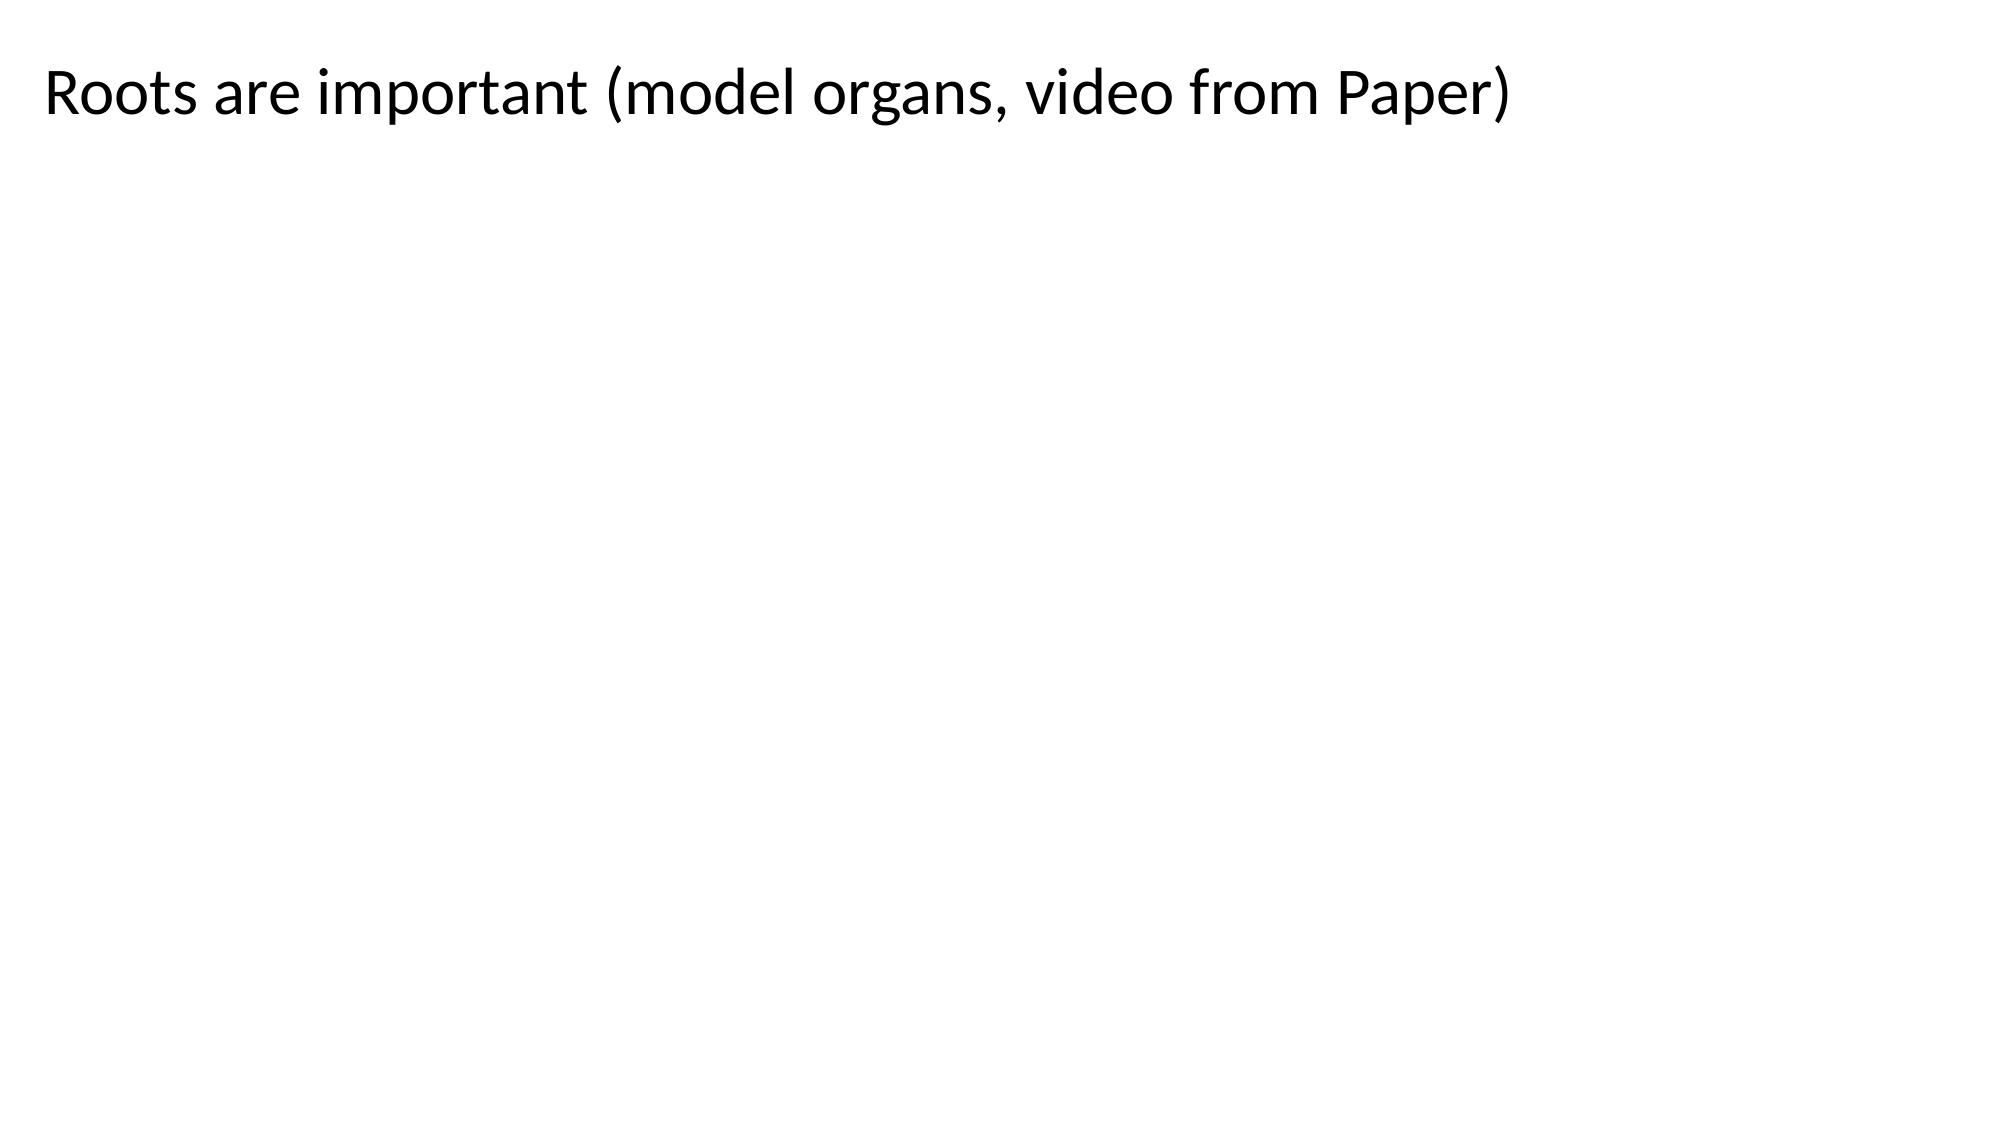

# Roots are important (model organs, video from Paper)